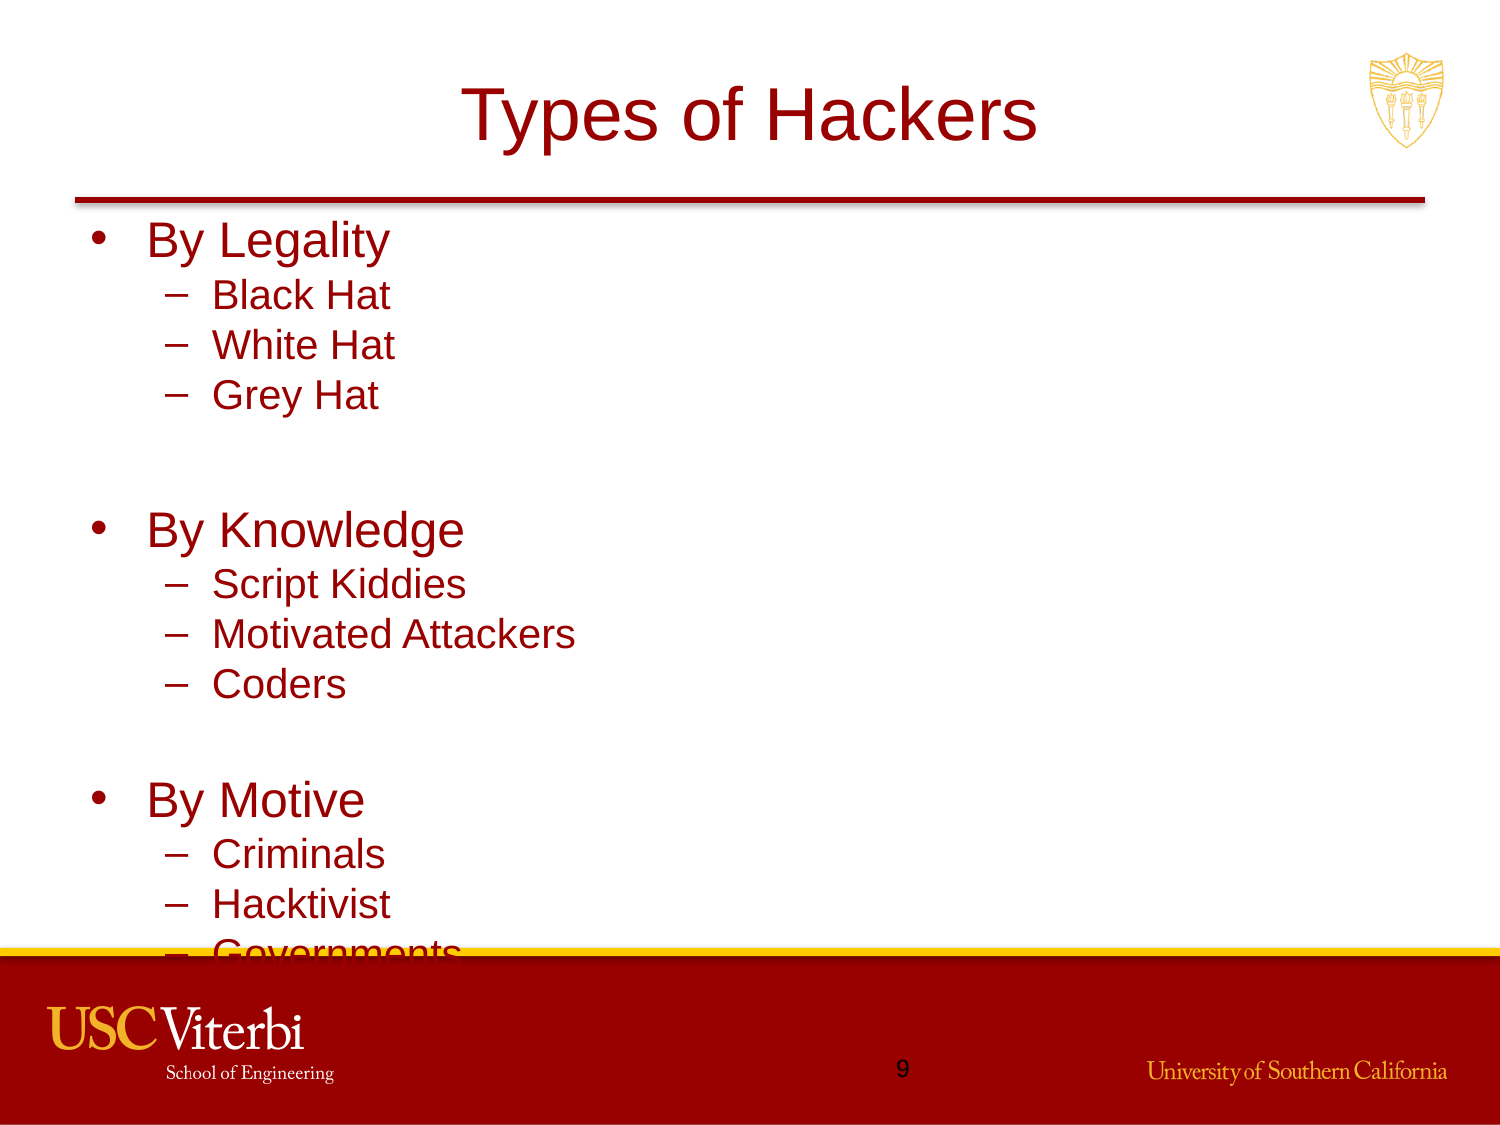

# Types of Hackers
By Legality
Black Hat
White Hat
Grey Hat

By Knowledge
Script Kiddies
Motivated Attackers
Coders

By Motive
Criminals
Hacktivist
Governments

9